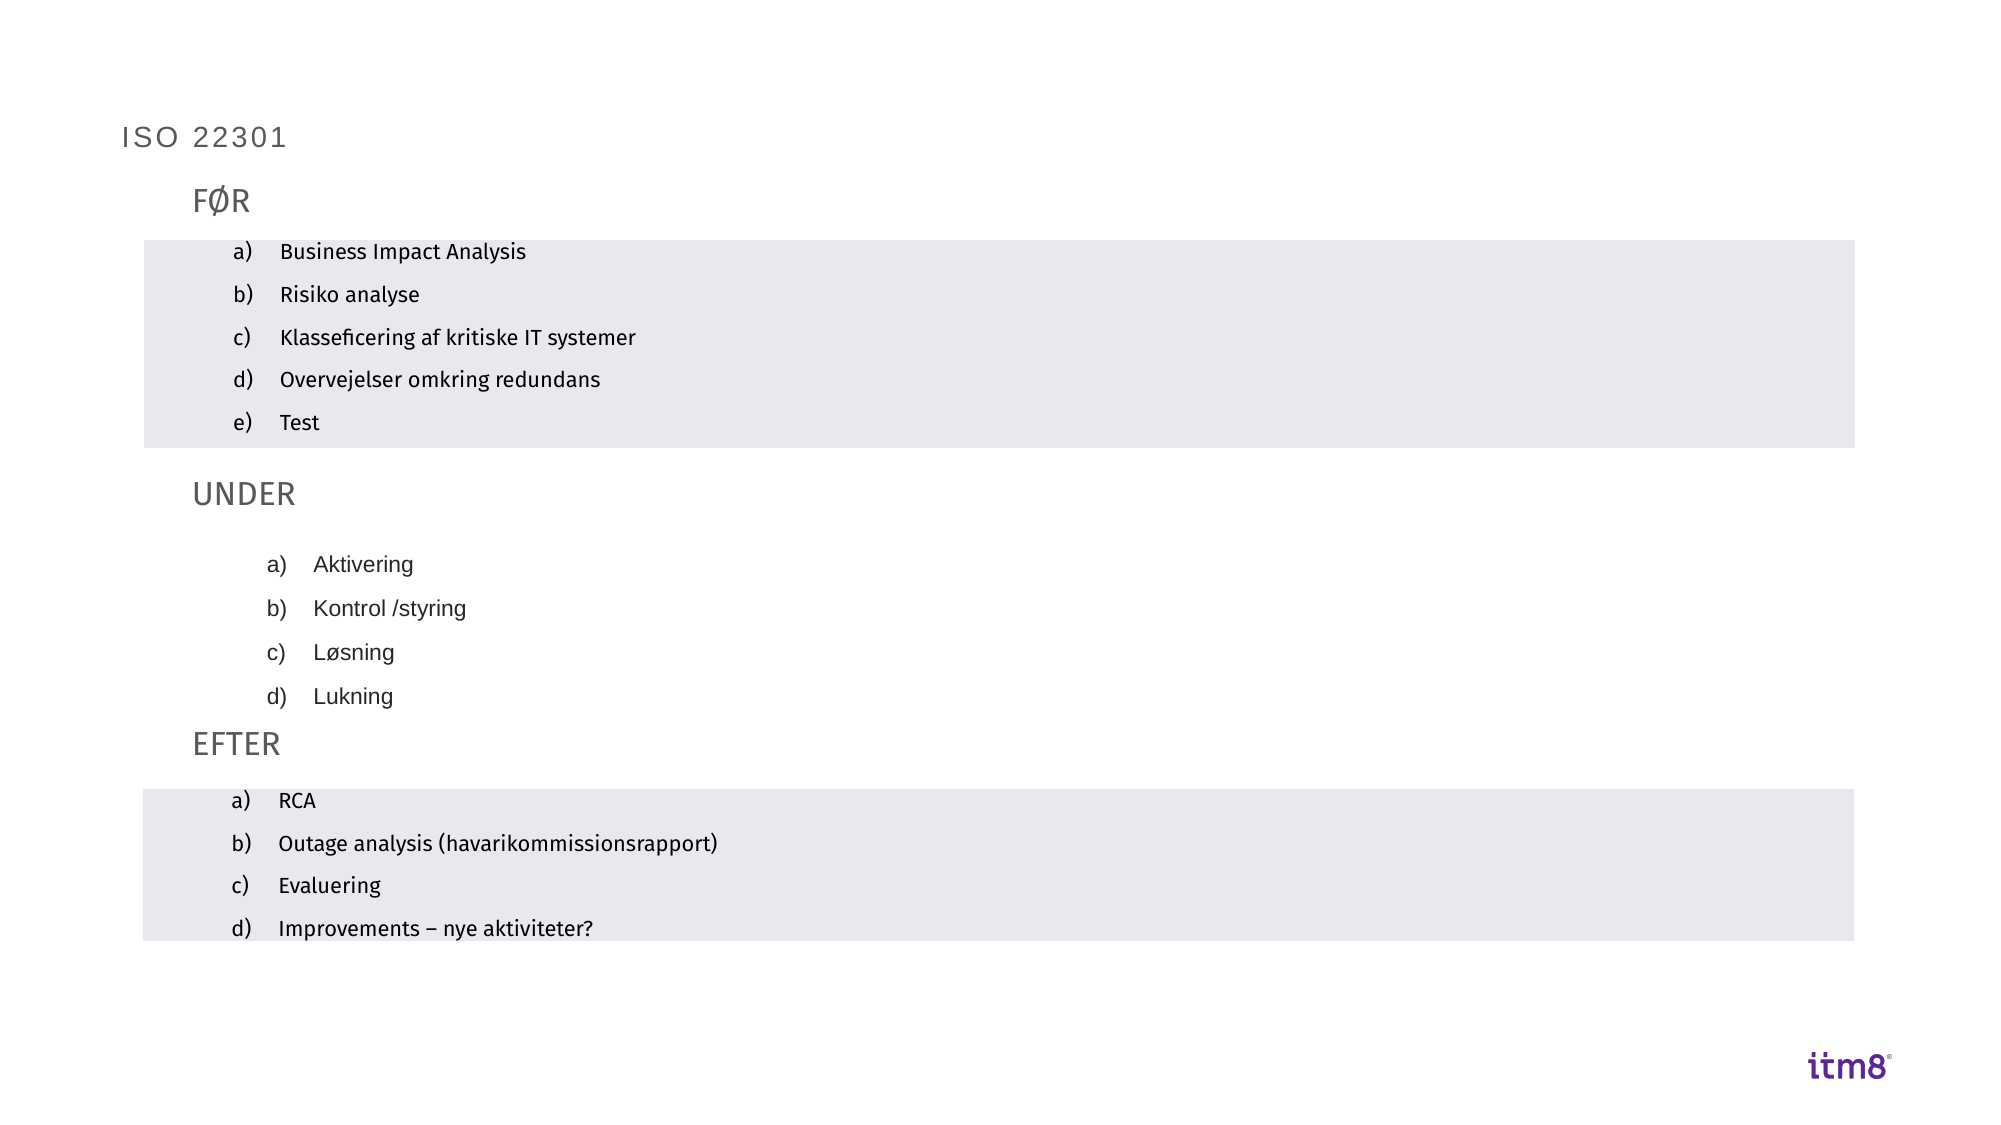

# ISO 22301
FØR

UNDER
Aktivering
Kontrol /styring
Løsning
Lukning
EFTER
| Business Impact Analysis Risiko analyse Klasseficering af kritiske IT systemer Overvejelser omkring redundans Test |
| --- |
| RCA Outage analysis (havarikommissionsrapport) Evaluering Improvements – nye aktiviteter? |
| --- |